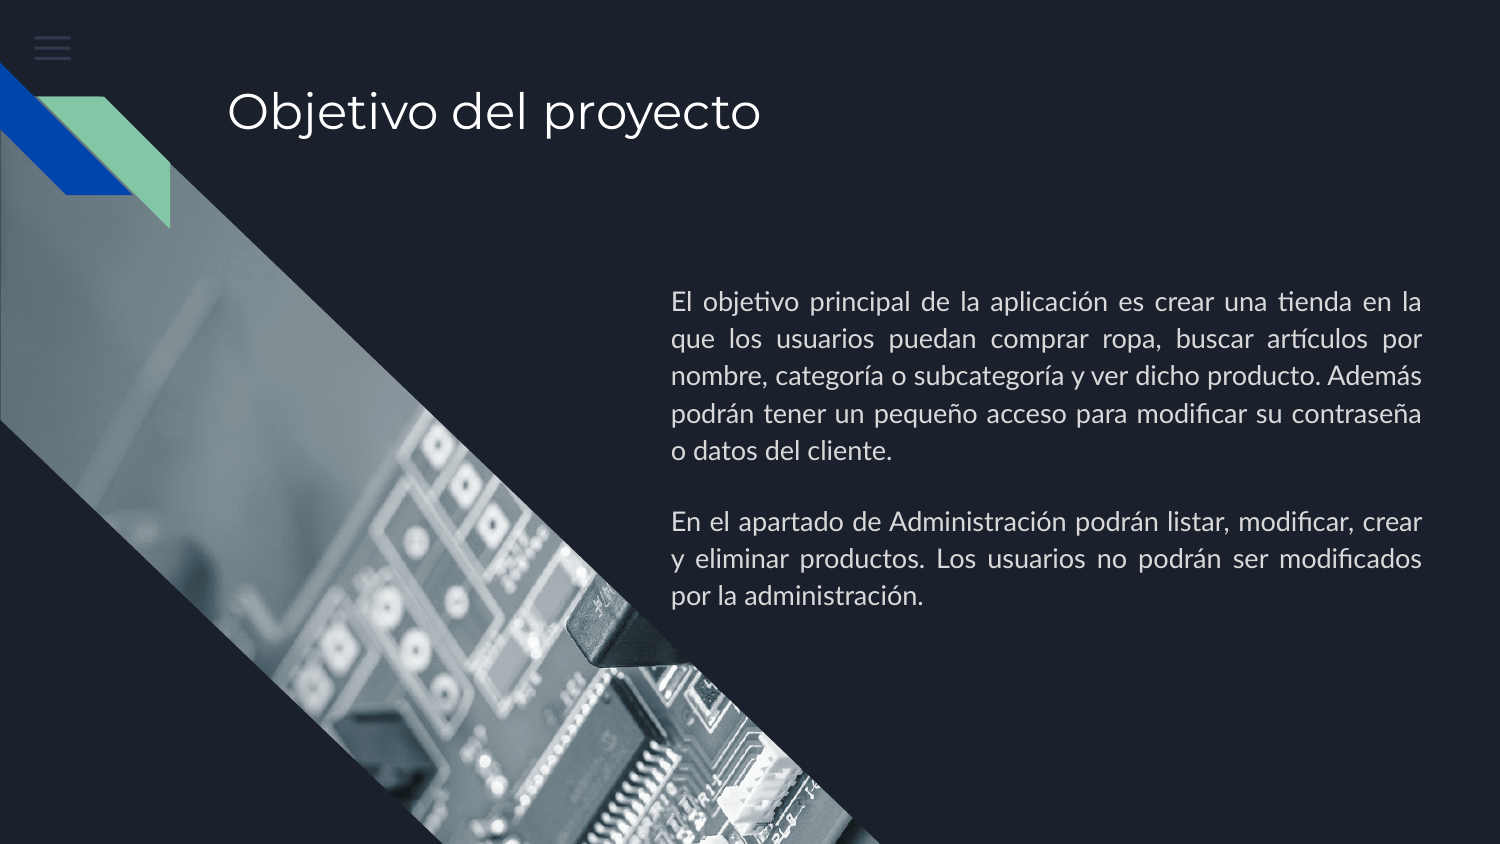

# Objetivo del proyecto
El objetivo principal de la aplicación es crear una tienda en la que los usuarios puedan comprar ropa, buscar artículos por nombre, categoría o subcategoría y ver dicho producto. Además podrán tener un pequeño acceso para modificar su contraseña o datos del cliente.
En el apartado de Administración podrán listar, modificar, crear y eliminar productos. Los usuarios no podrán ser modificados por la administración.